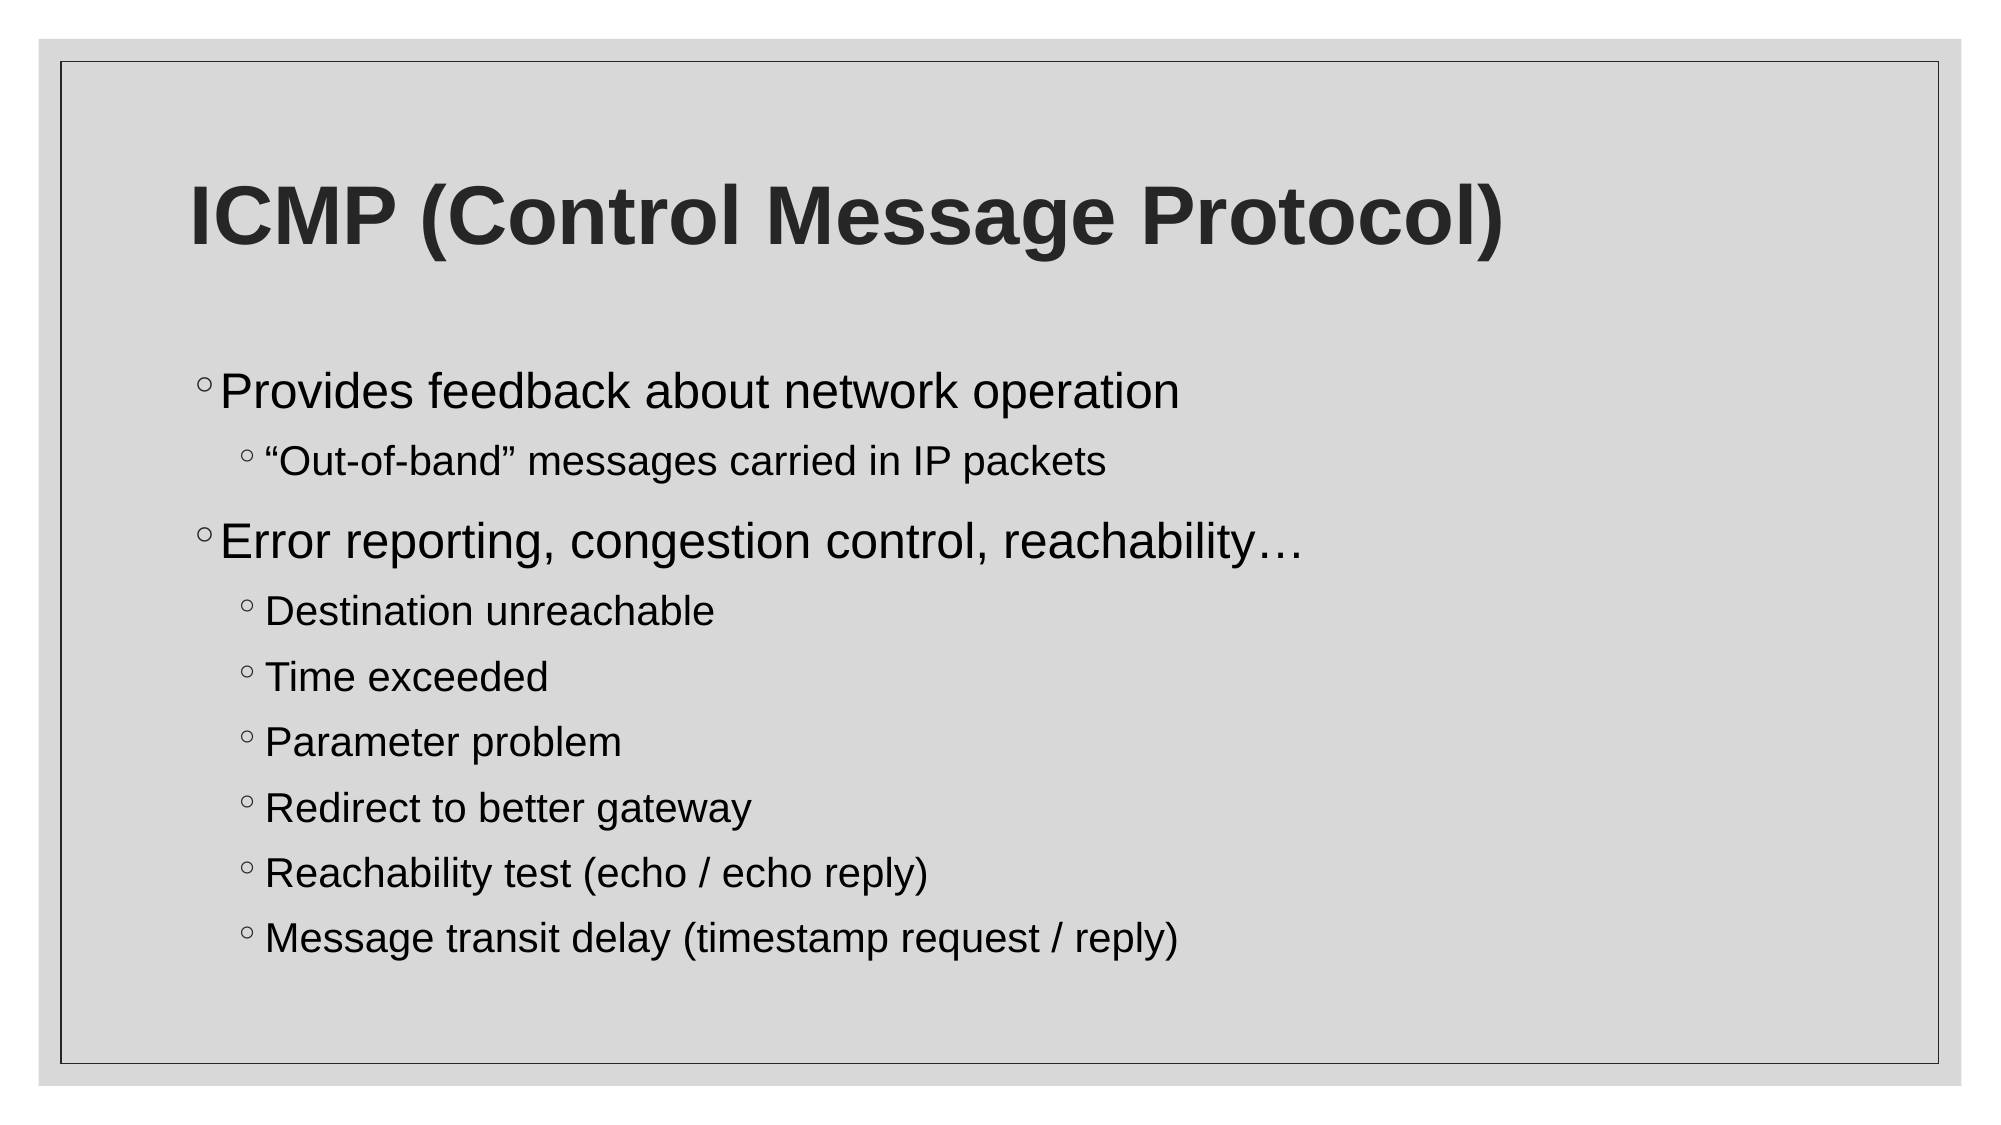

# ICMP (Control Message Protocol)
Provides feedback about network operation
“Out-of-band” messages carried in IP packets
Error reporting, congestion control, reachability…
Destination unreachable
Time exceeded
Parameter problem
Redirect to better gateway
Reachability test (echo / echo reply)
Message transit delay (timestamp request / reply)